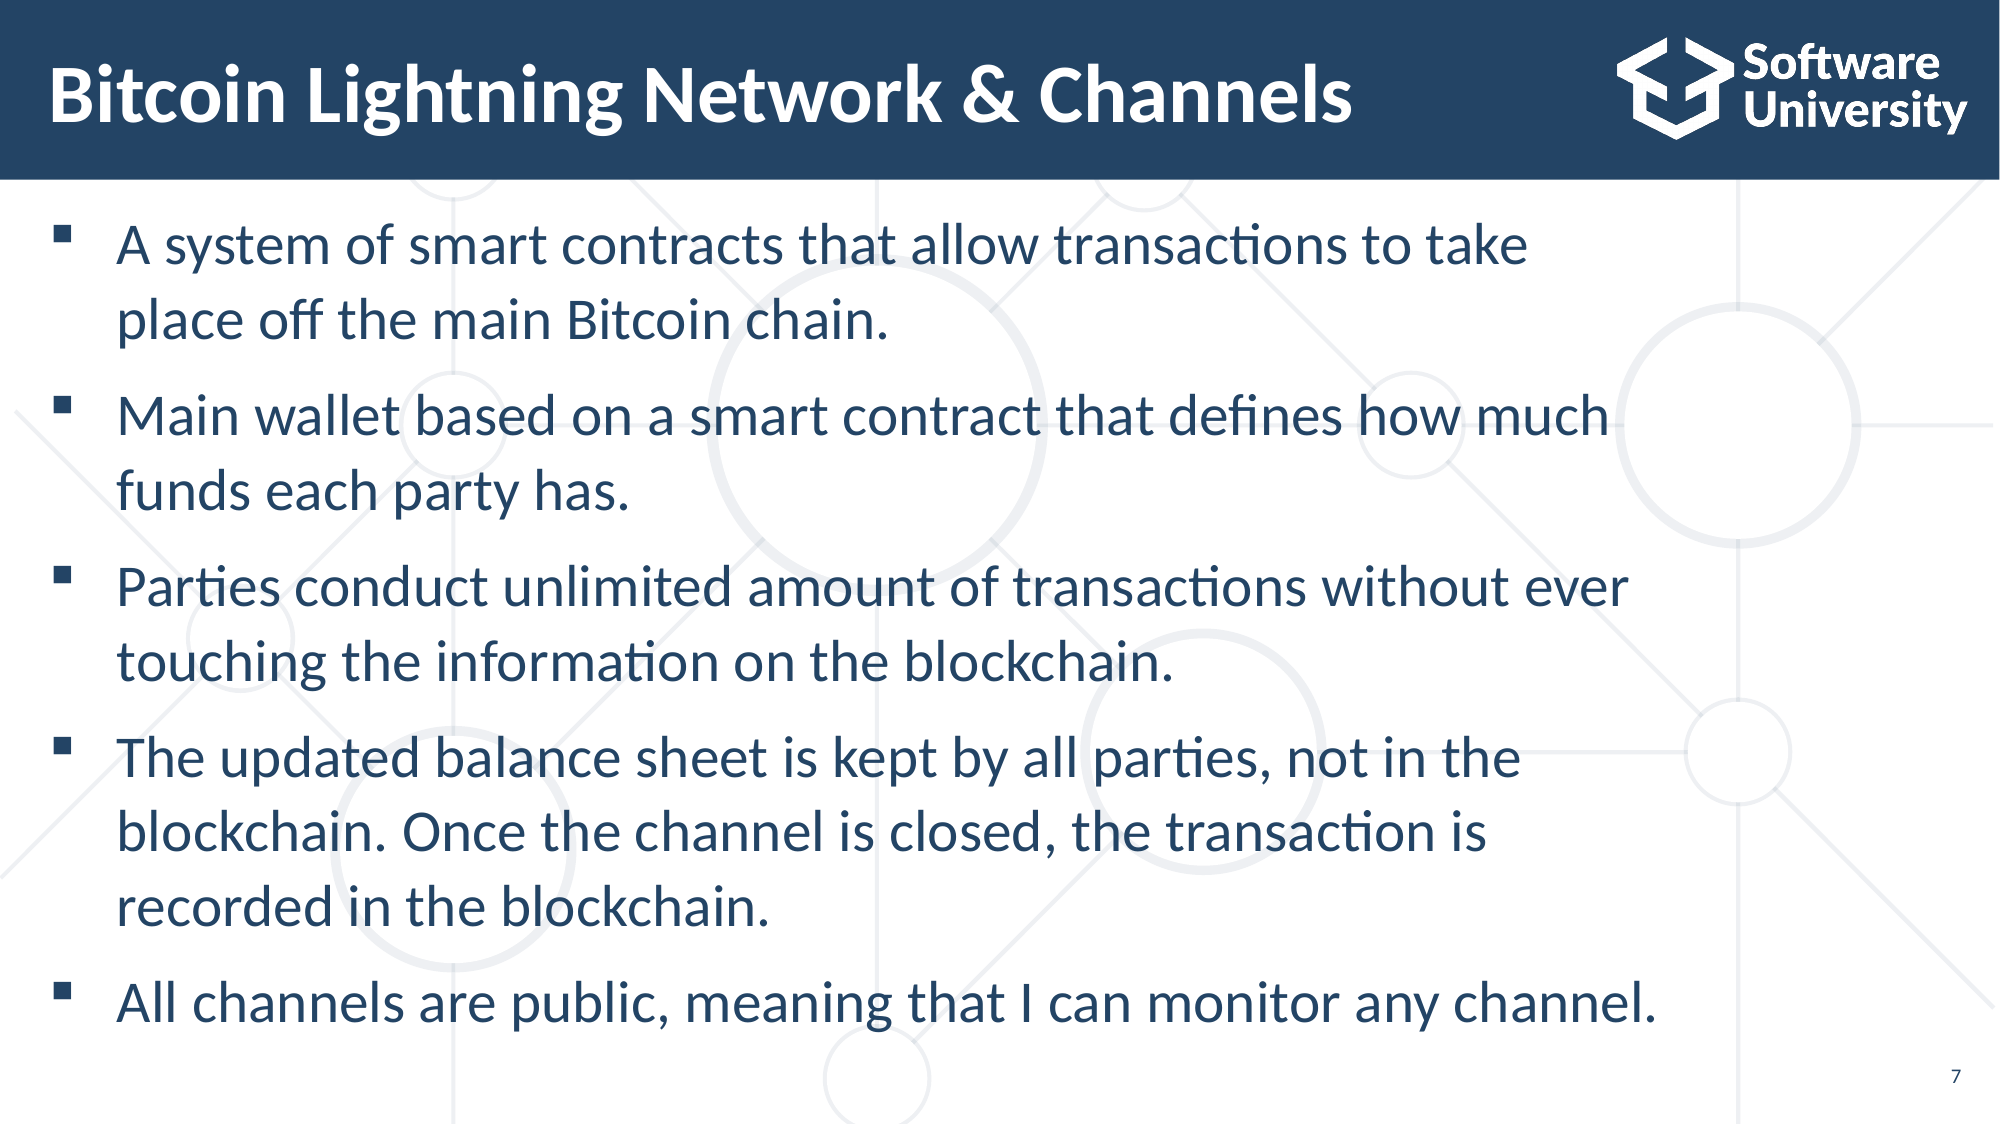

# Bitcoin Lightning Network & Channels
A system of smart contracts that allow transactions to take
place off the main Bitcoin chain.
Main wallet based on a smart contract that defines how much
funds each party has.
Parties conduct unlimited amount of transactions without ever
touching the information on the blockchain.
The updated balance sheet is kept by all parties, not in the
blockchain. Once the channel is closed, the transaction is
recorded in the blockchain.
All channels are public, meaning that I can monitor any channel.
7